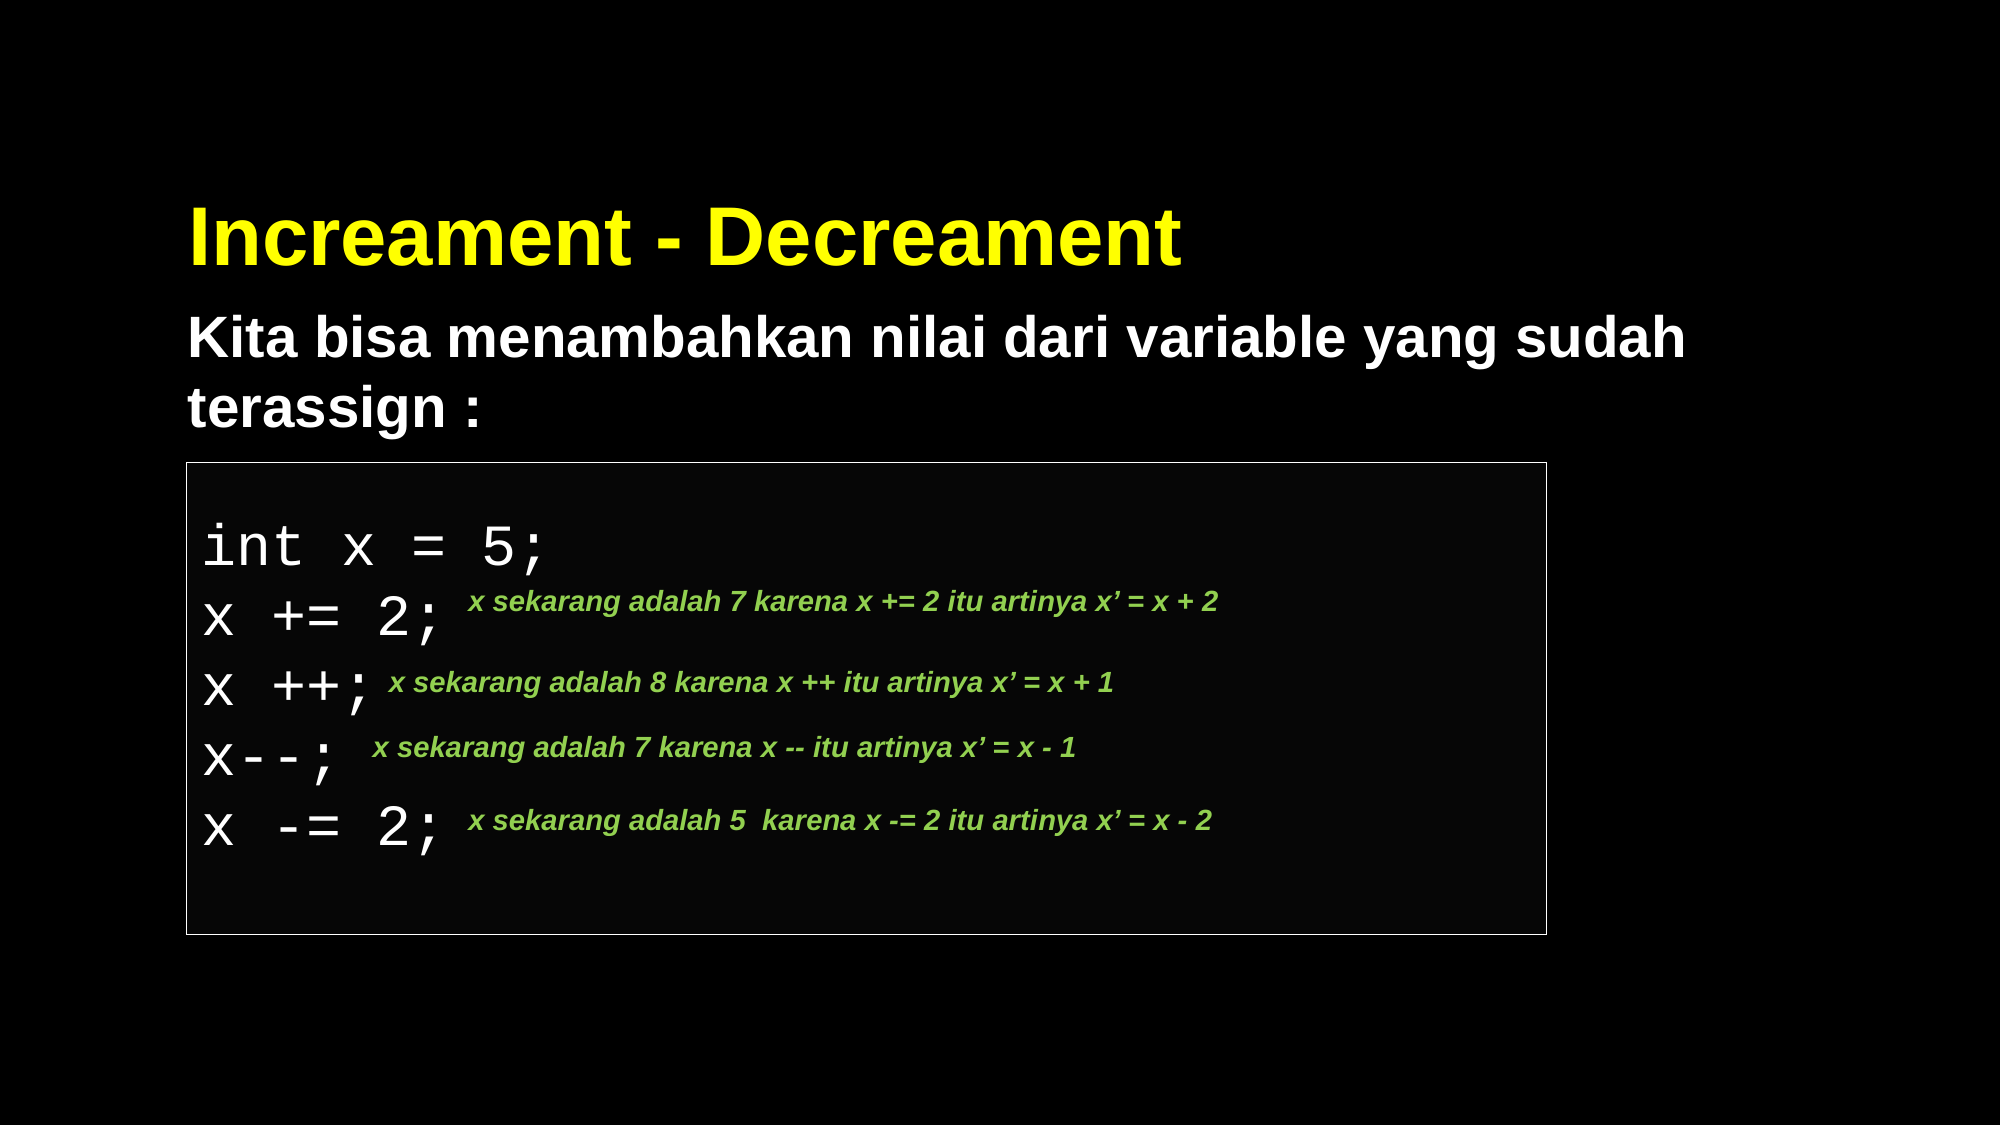

# Increament - Decreament
Kita bisa menambahkan nilai dari variable yang sudah terassign :
int x = 5;
x += 2;
x ++;
x--;
x -= 2;

x sekarang adalah 7 karena x += 2 itu artinya x’ = x + 2
x sekarang adalah 8 karena x ++ itu artinya x’ = x + 1
x sekarang adalah 7 karena x -- itu artinya x’ = x - 1
x sekarang adalah 5  karena x -= 2 itu artinya x’ = x - 2